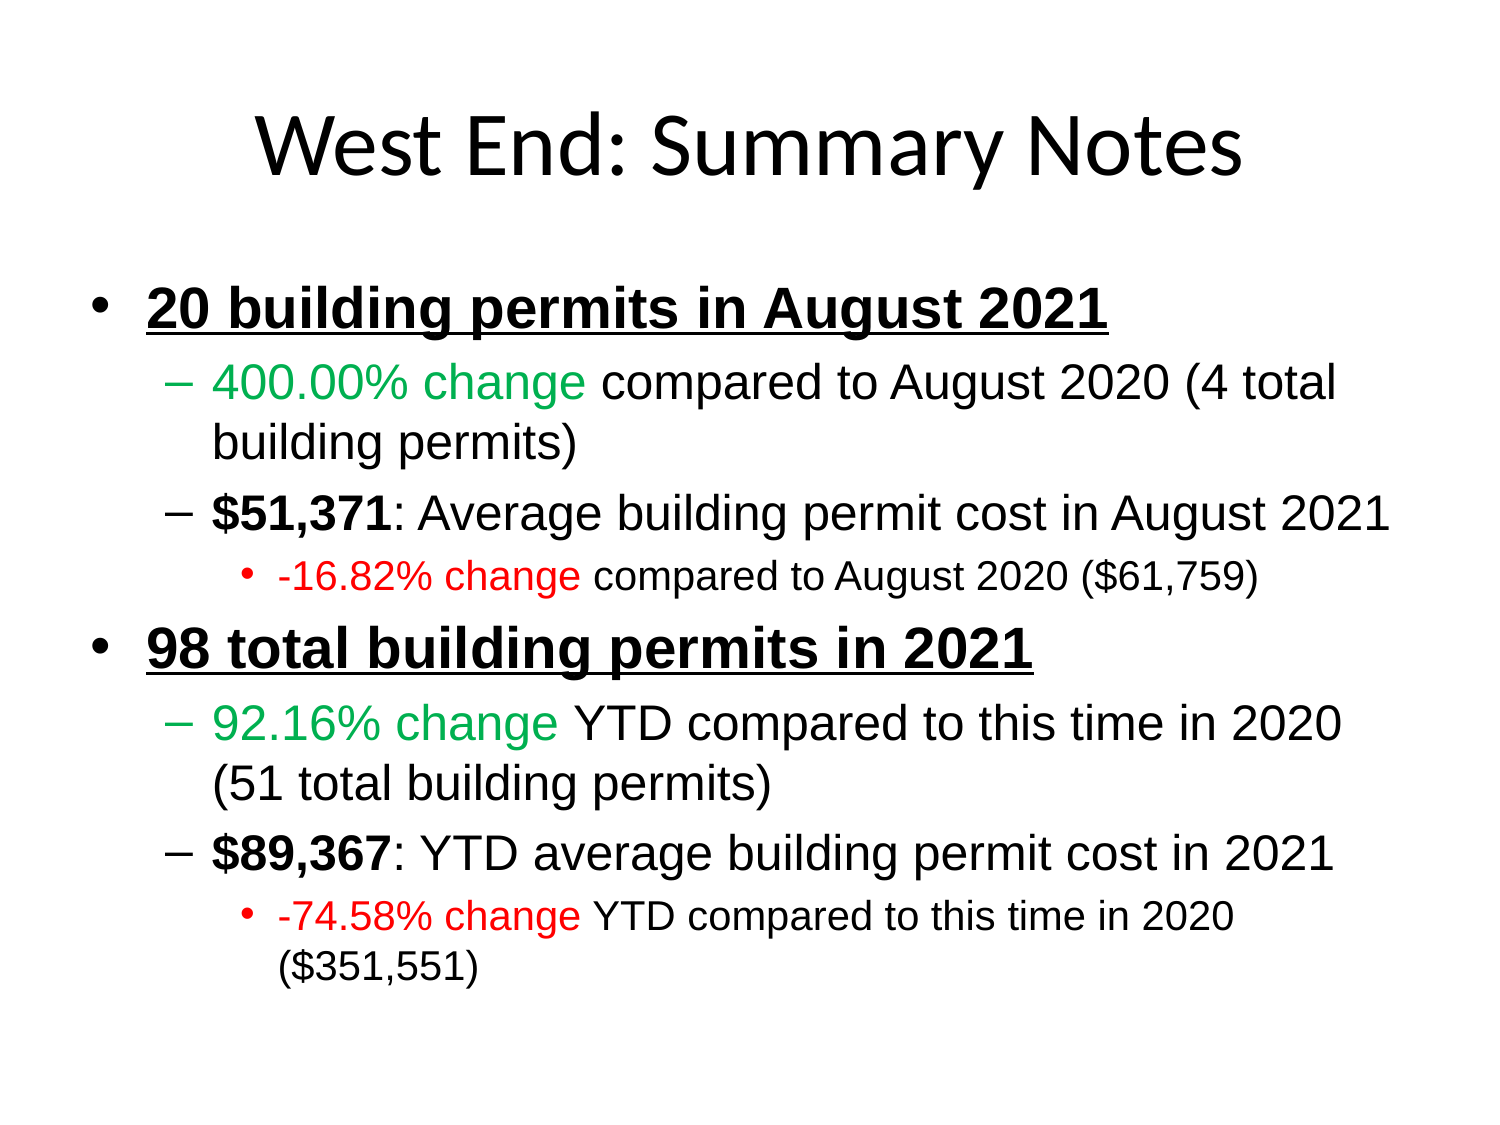

# West End: Summary Notes
20 building permits in August 2021
400.00% change compared to August 2020 (4 total building permits)
$51,371: Average building permit cost in August 2021
-16.82% change compared to August 2020 ($61,759)
98 total building permits in 2021
92.16% change YTD compared to this time in 2020 (51 total building permits)
$89,367: YTD average building permit cost in 2021
-74.58% change YTD compared to this time in 2020 ($351,551)